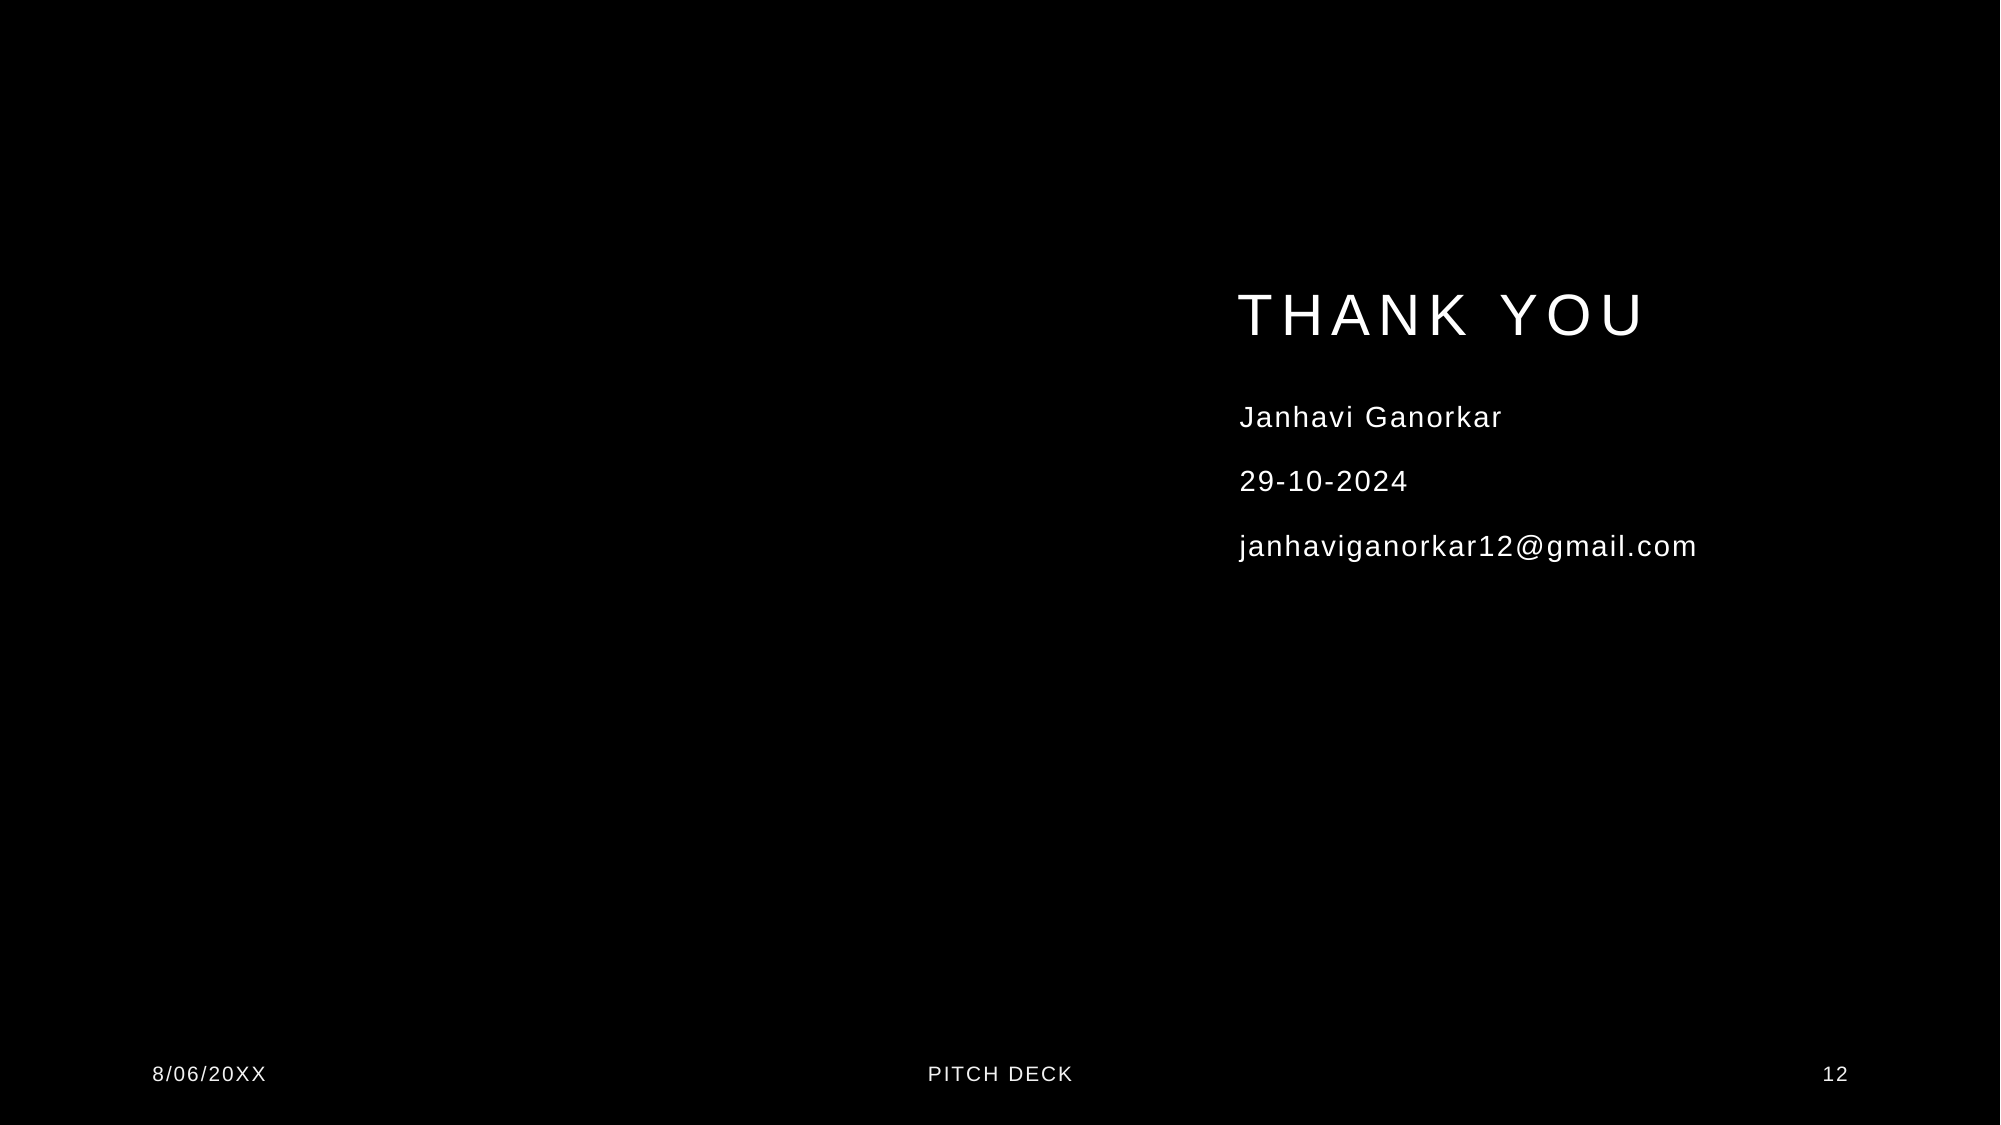

# Thank you
Janhavi Ganorkar​​
29-10-2024
janhaviganorkar12@gmail.com​
​
8/06/20XX
PITCH DECK
12